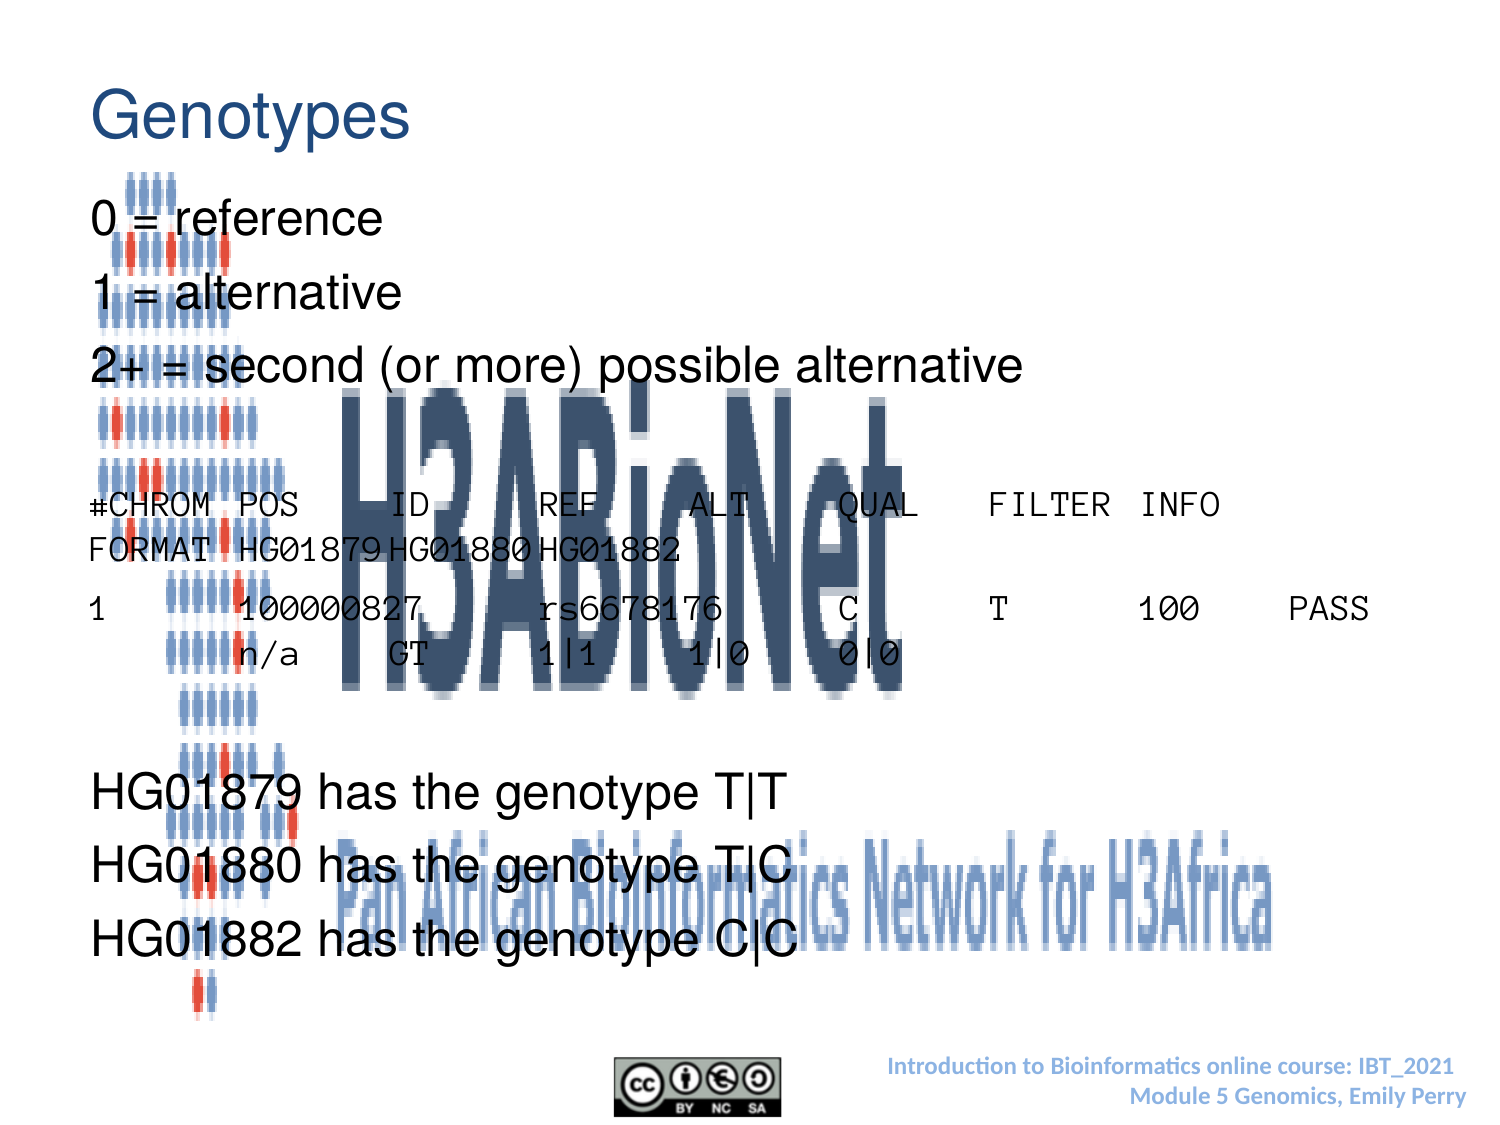

# Genotypes
0 = reference
1 = alternative
2+ = second (or more) possible alternative

#CHROM	POS	ID	REF	ALT	QUAL	FILTER	INFO	FORMAT	HG01879	HG01880	HG01882
1	100000827	rs6678176	C	T	100	PASS	n/a	GT	1|1	1|0	0|0

HG01879 has the genotype T|T
HG01880 has the genotype T|C
HG01882 has the genotype C|C